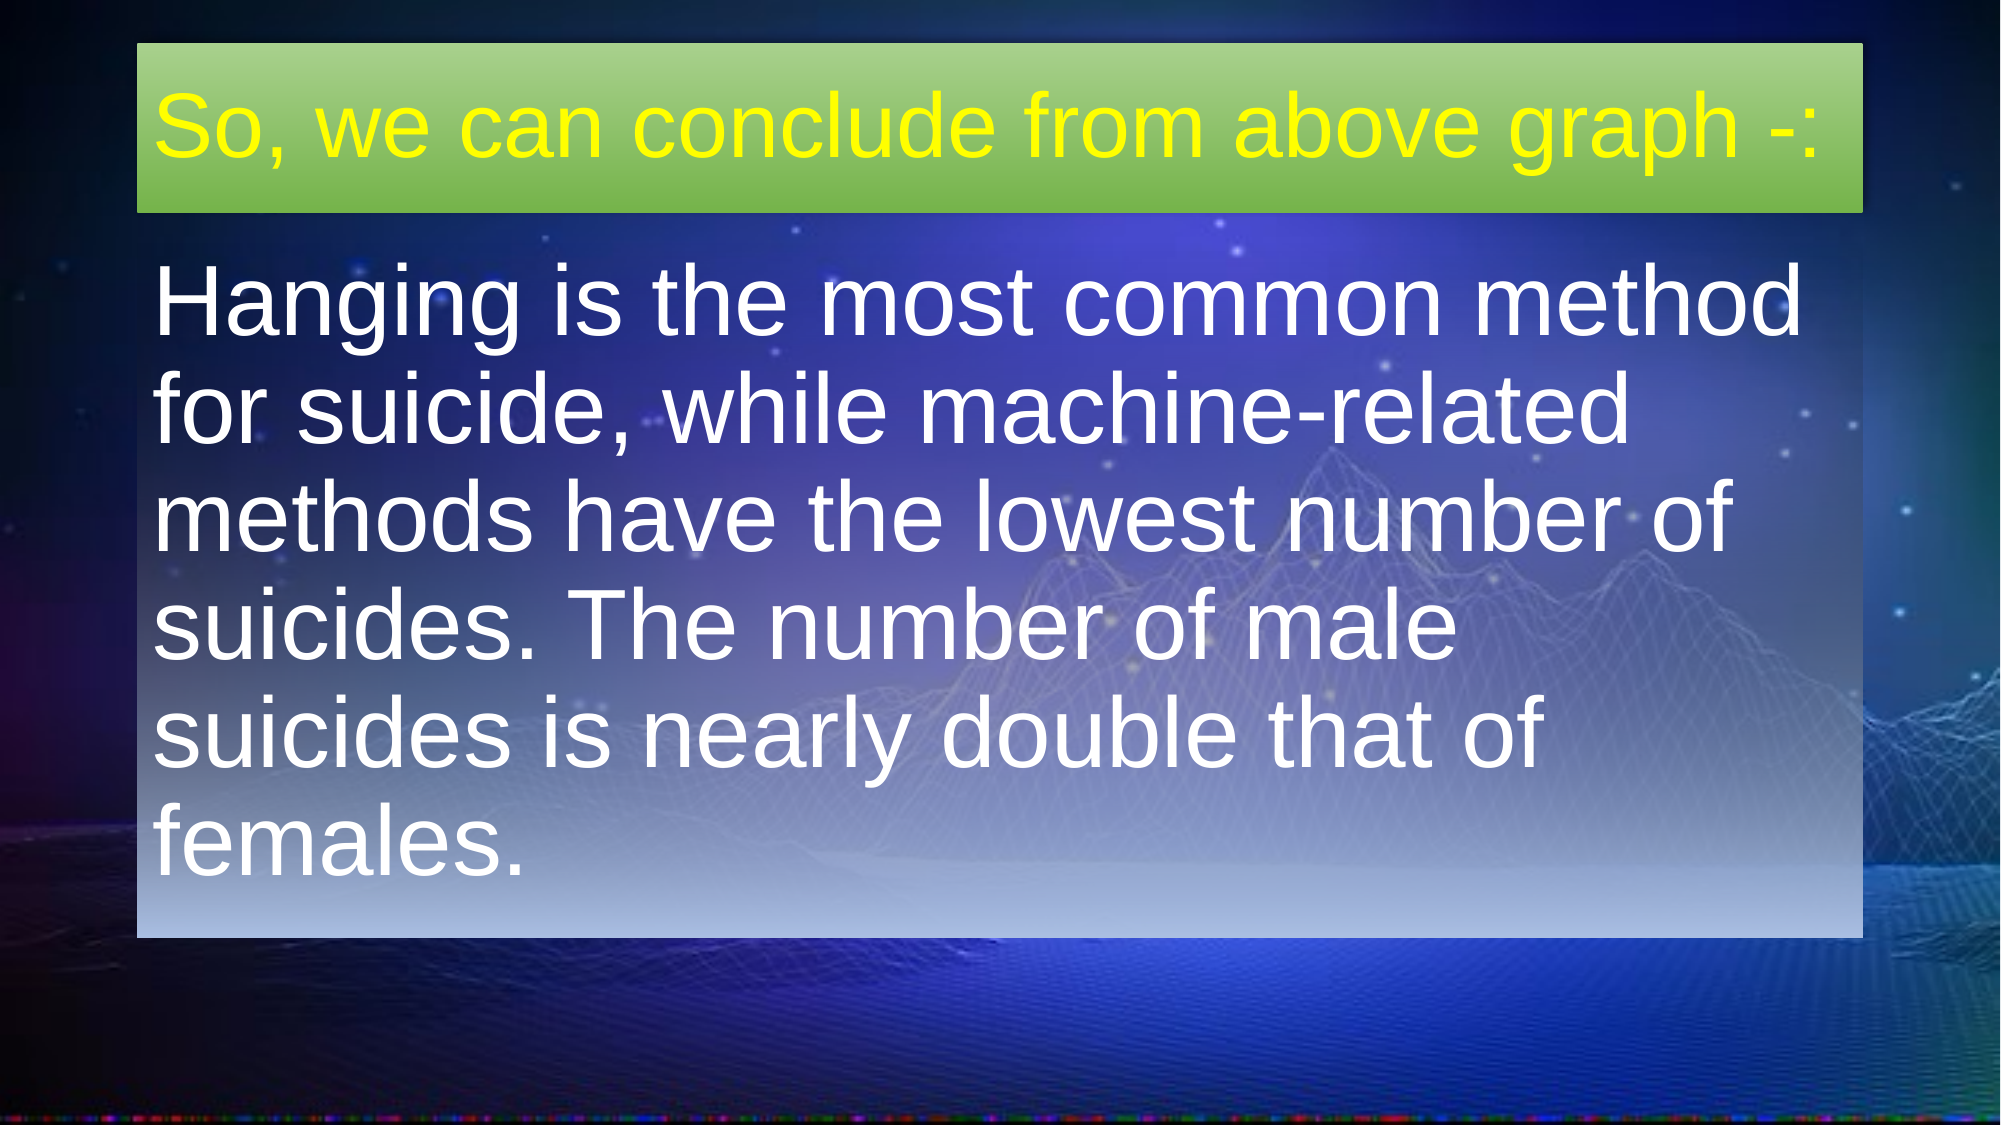

# So, we can conclude from above graph -:
Hanging is the most common method for suicide, while machine-related methods have the lowest number of suicides. The number of male suicides is nearly double that of females.